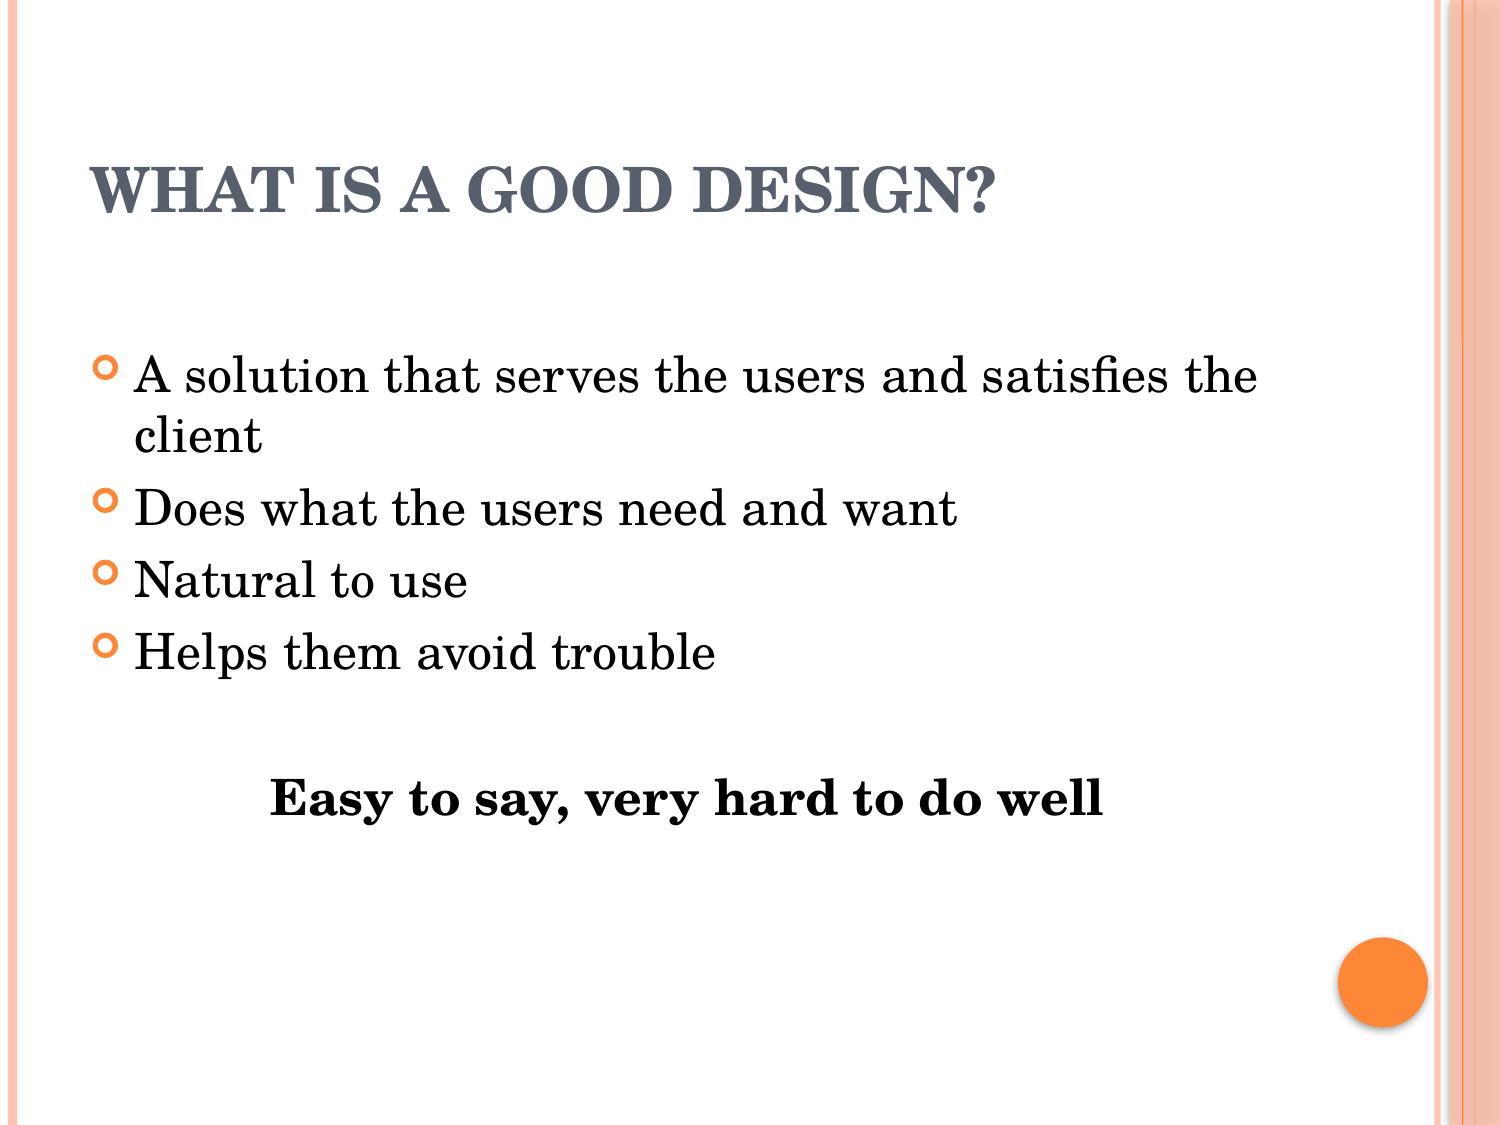

# WHAT IS A GOOD DESIGN?

A solution that serves the users and satisfies the client
Does what the users need and want
Natural to use
Helps them avoid trouble

Easy to say, very hard to do well